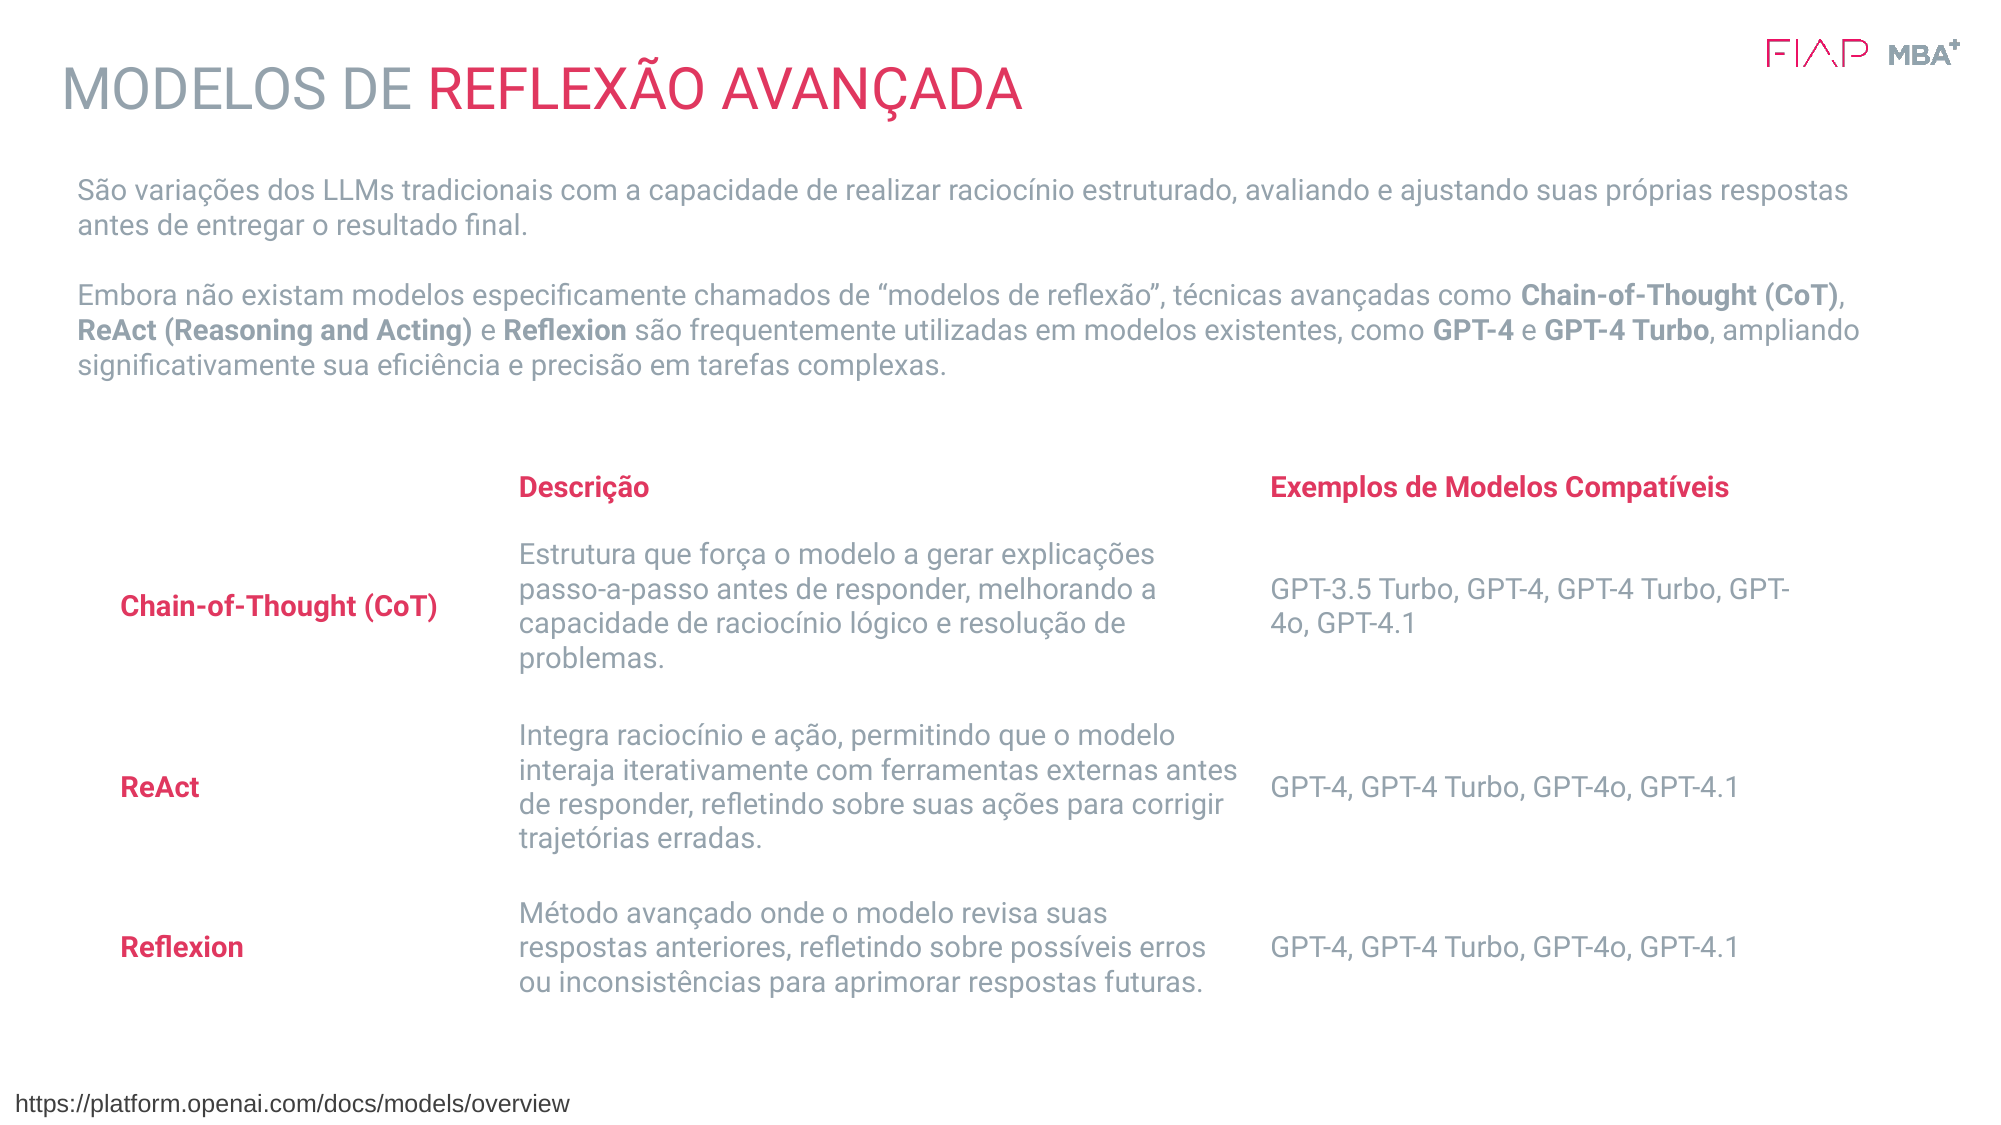

# MODELOS DE REFLEXÃO AVANÇADA
São variações dos LLMs tradicionais com a capacidade de realizar raciocínio estruturado, avaliando e ajustando suas próprias respostas antes de entregar o resultado final.
Embora não existam modelos especificamente chamados de “modelos de reflexão”, técnicas avançadas como Chain-of-Thought (CoT), ReAct (Reasoning and Acting) e Reflexion são frequentemente utilizadas em modelos existentes, como GPT-4 e GPT-4 Turbo, ampliando significativamente sua eficiência e precisão em tarefas complexas.
|  | Descrição | Exemplos de Modelos Compatíveis |
| --- | --- | --- |
| Chain-of-Thought (CoT) | Estrutura que força o modelo a gerar explicações passo-a-passo antes de responder, melhorando a capacidade de raciocínio lógico e resolução de problemas. | GPT-3.5 Turbo, GPT-4, GPT-4 Turbo, GPT-4o, GPT-4.1 |
| ReAct | Integra raciocínio e ação, permitindo que o modelo interaja iterativamente com ferramentas externas antes de responder, refletindo sobre suas ações para corrigir trajetórias erradas. | GPT-4, GPT-4 Turbo, GPT-4o, GPT-4.1 |
| Reflexion | Método avançado onde o modelo revisa suas respostas anteriores, refletindo sobre possíveis erros ou inconsistências para aprimorar respostas futuras. | GPT-4, GPT-4 Turbo, GPT-4o, GPT-4.1 |
https://platform.openai.com/docs/models/overview